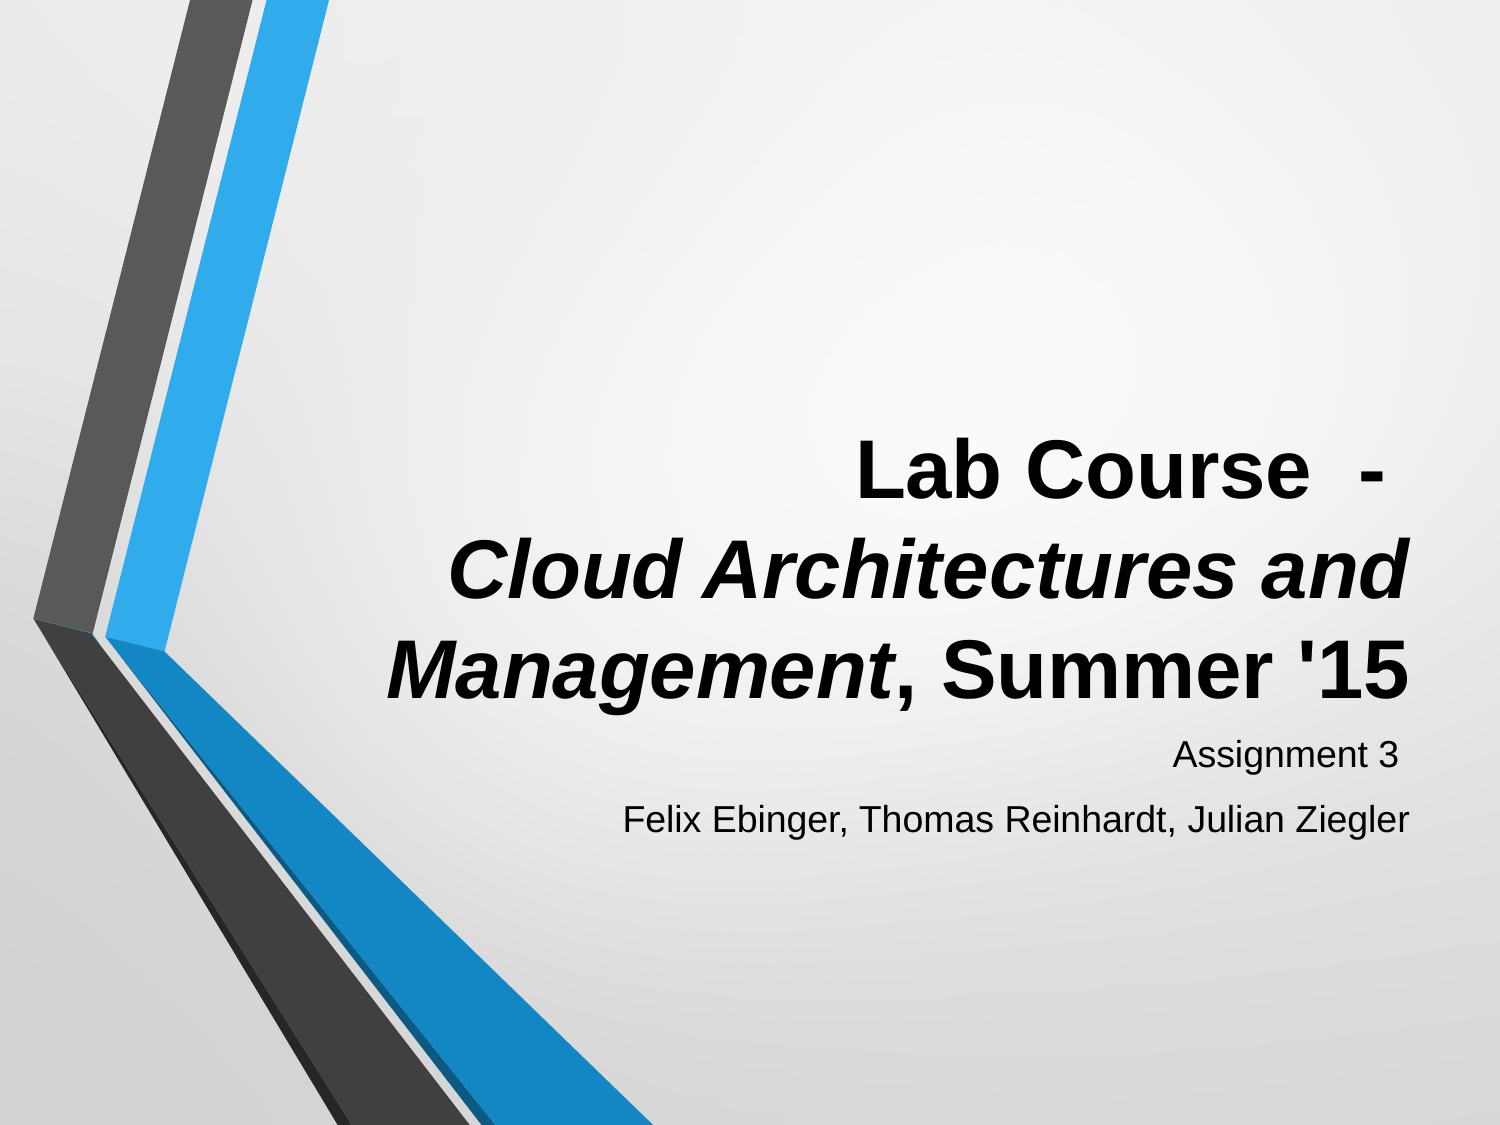

# Lab Course  - Cloud Architectures and Management, Summer '15
Assignment 3
Felix Ebinger, Thomas Reinhardt, Julian Ziegler